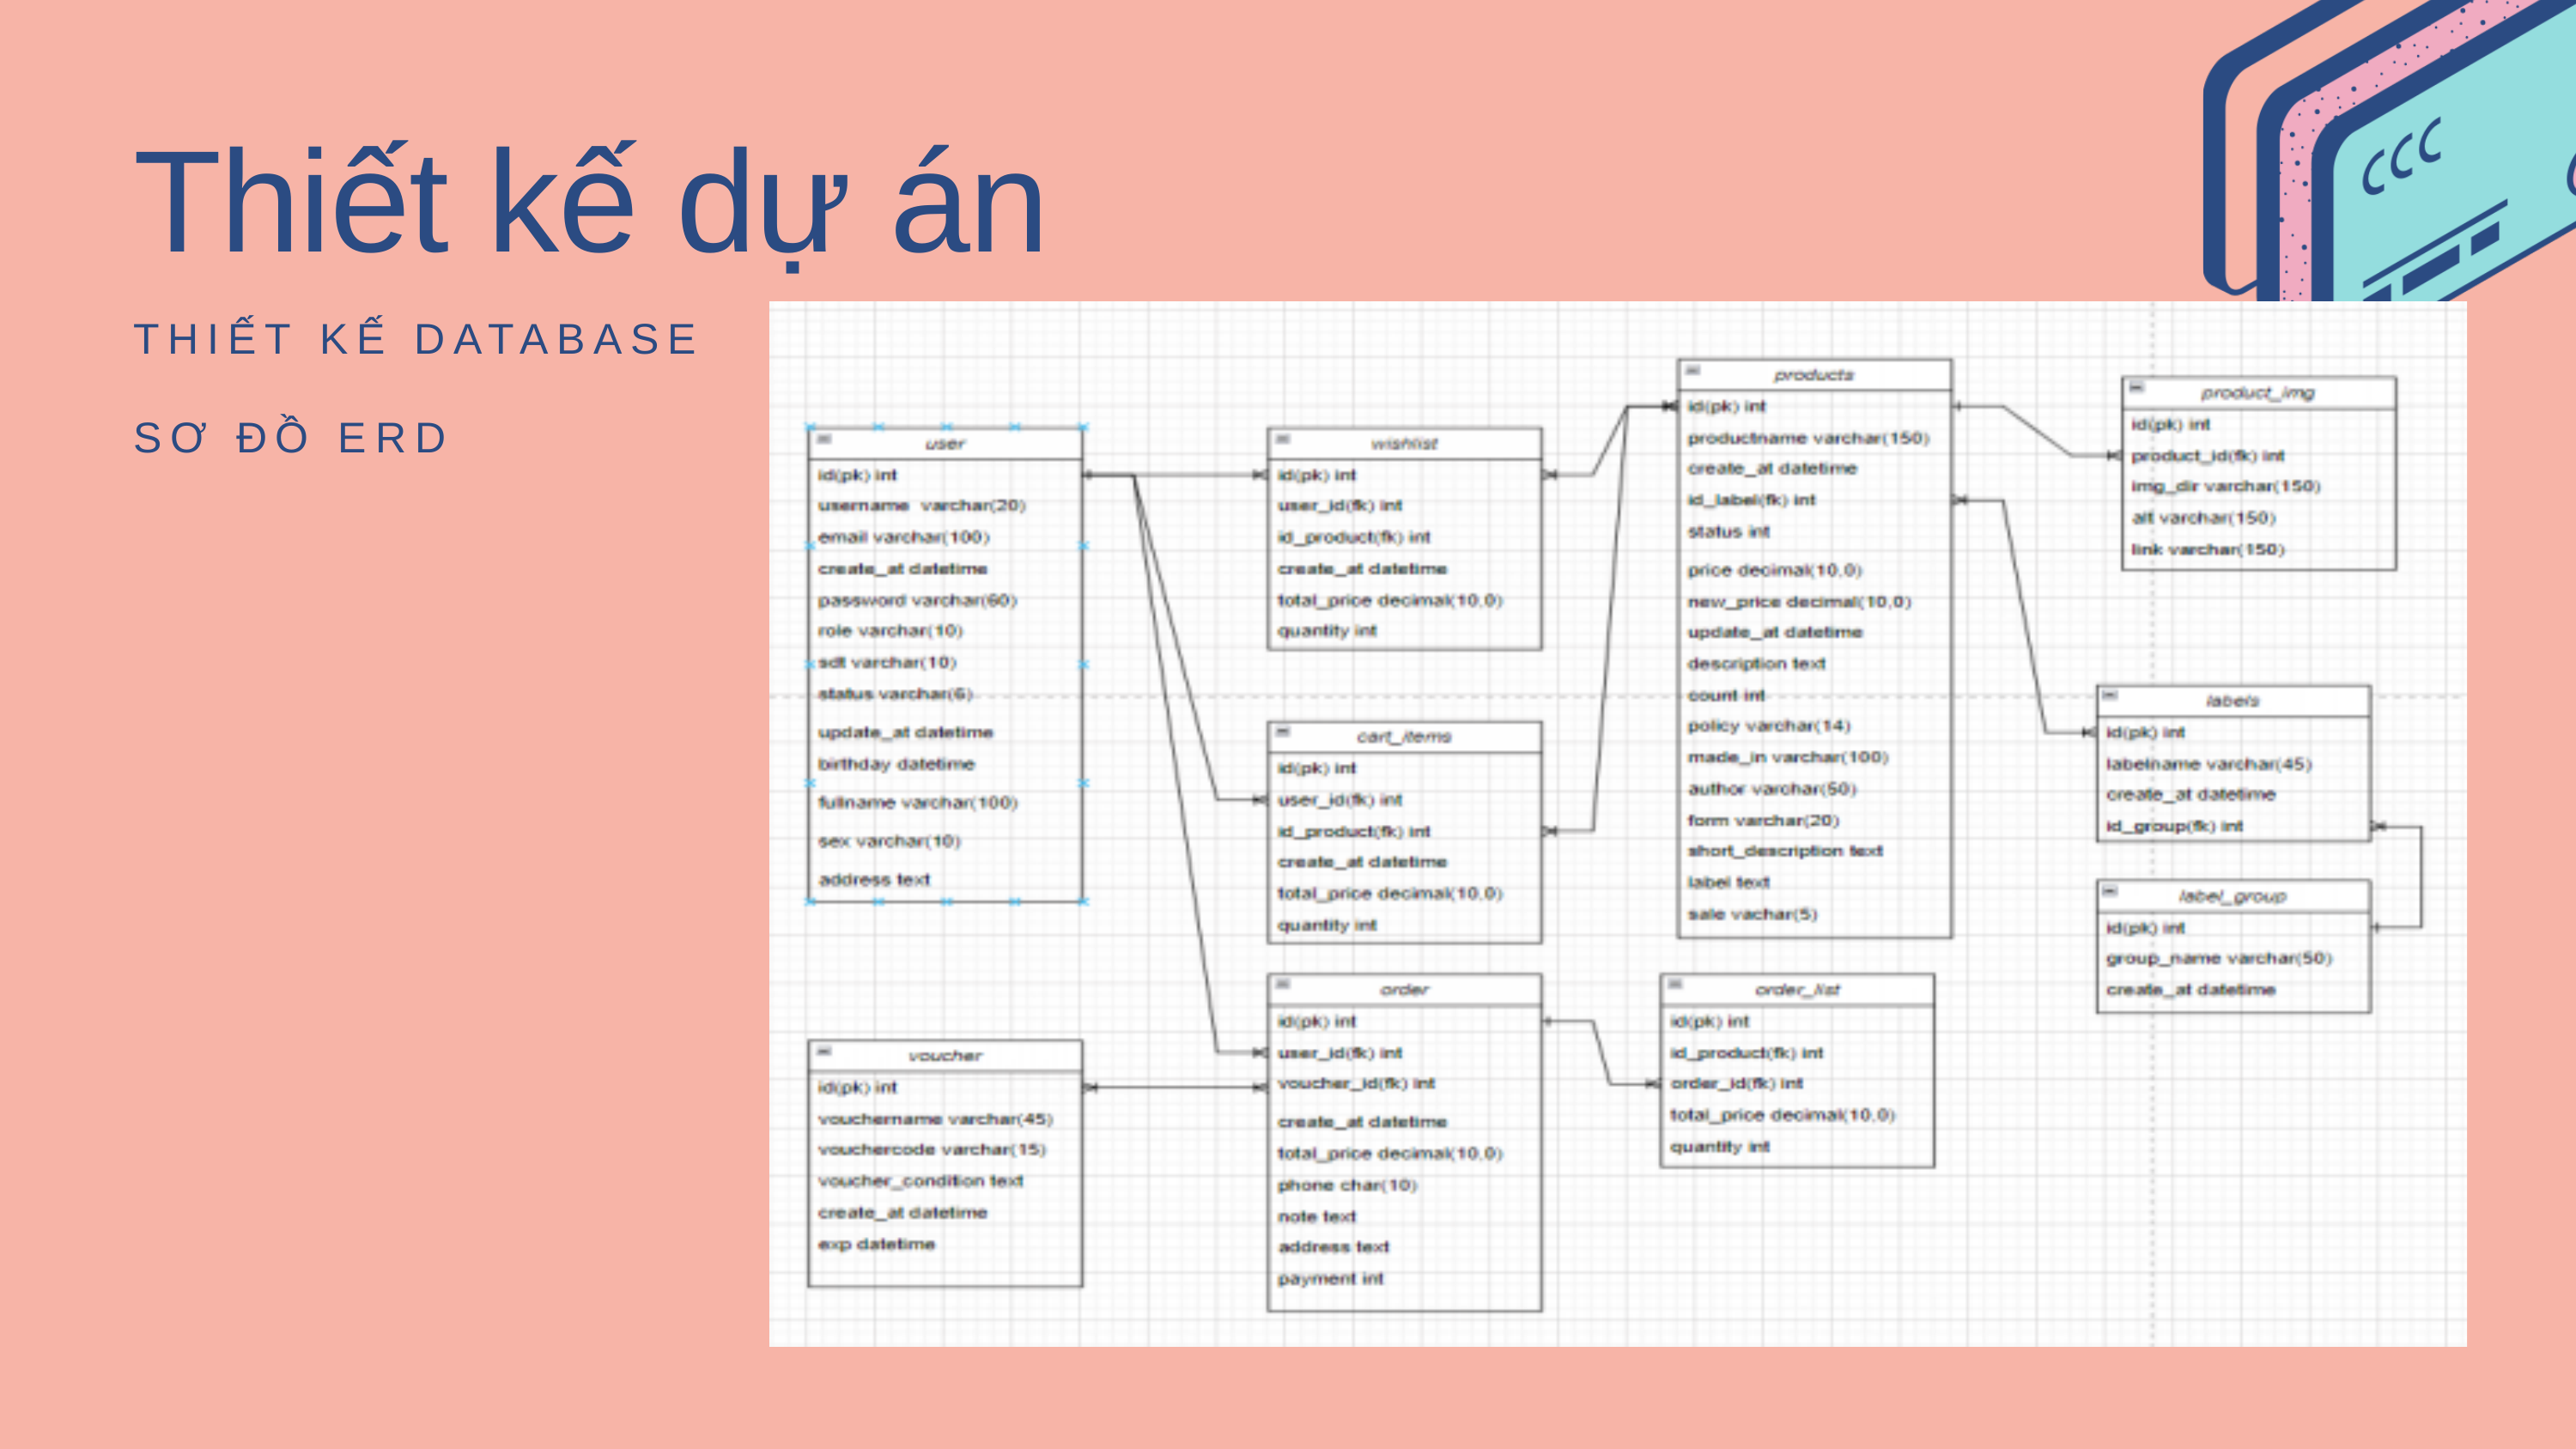

Thiết kế dự án
THIẾT KẾ DATABASE

SƠ ĐỒ ERD